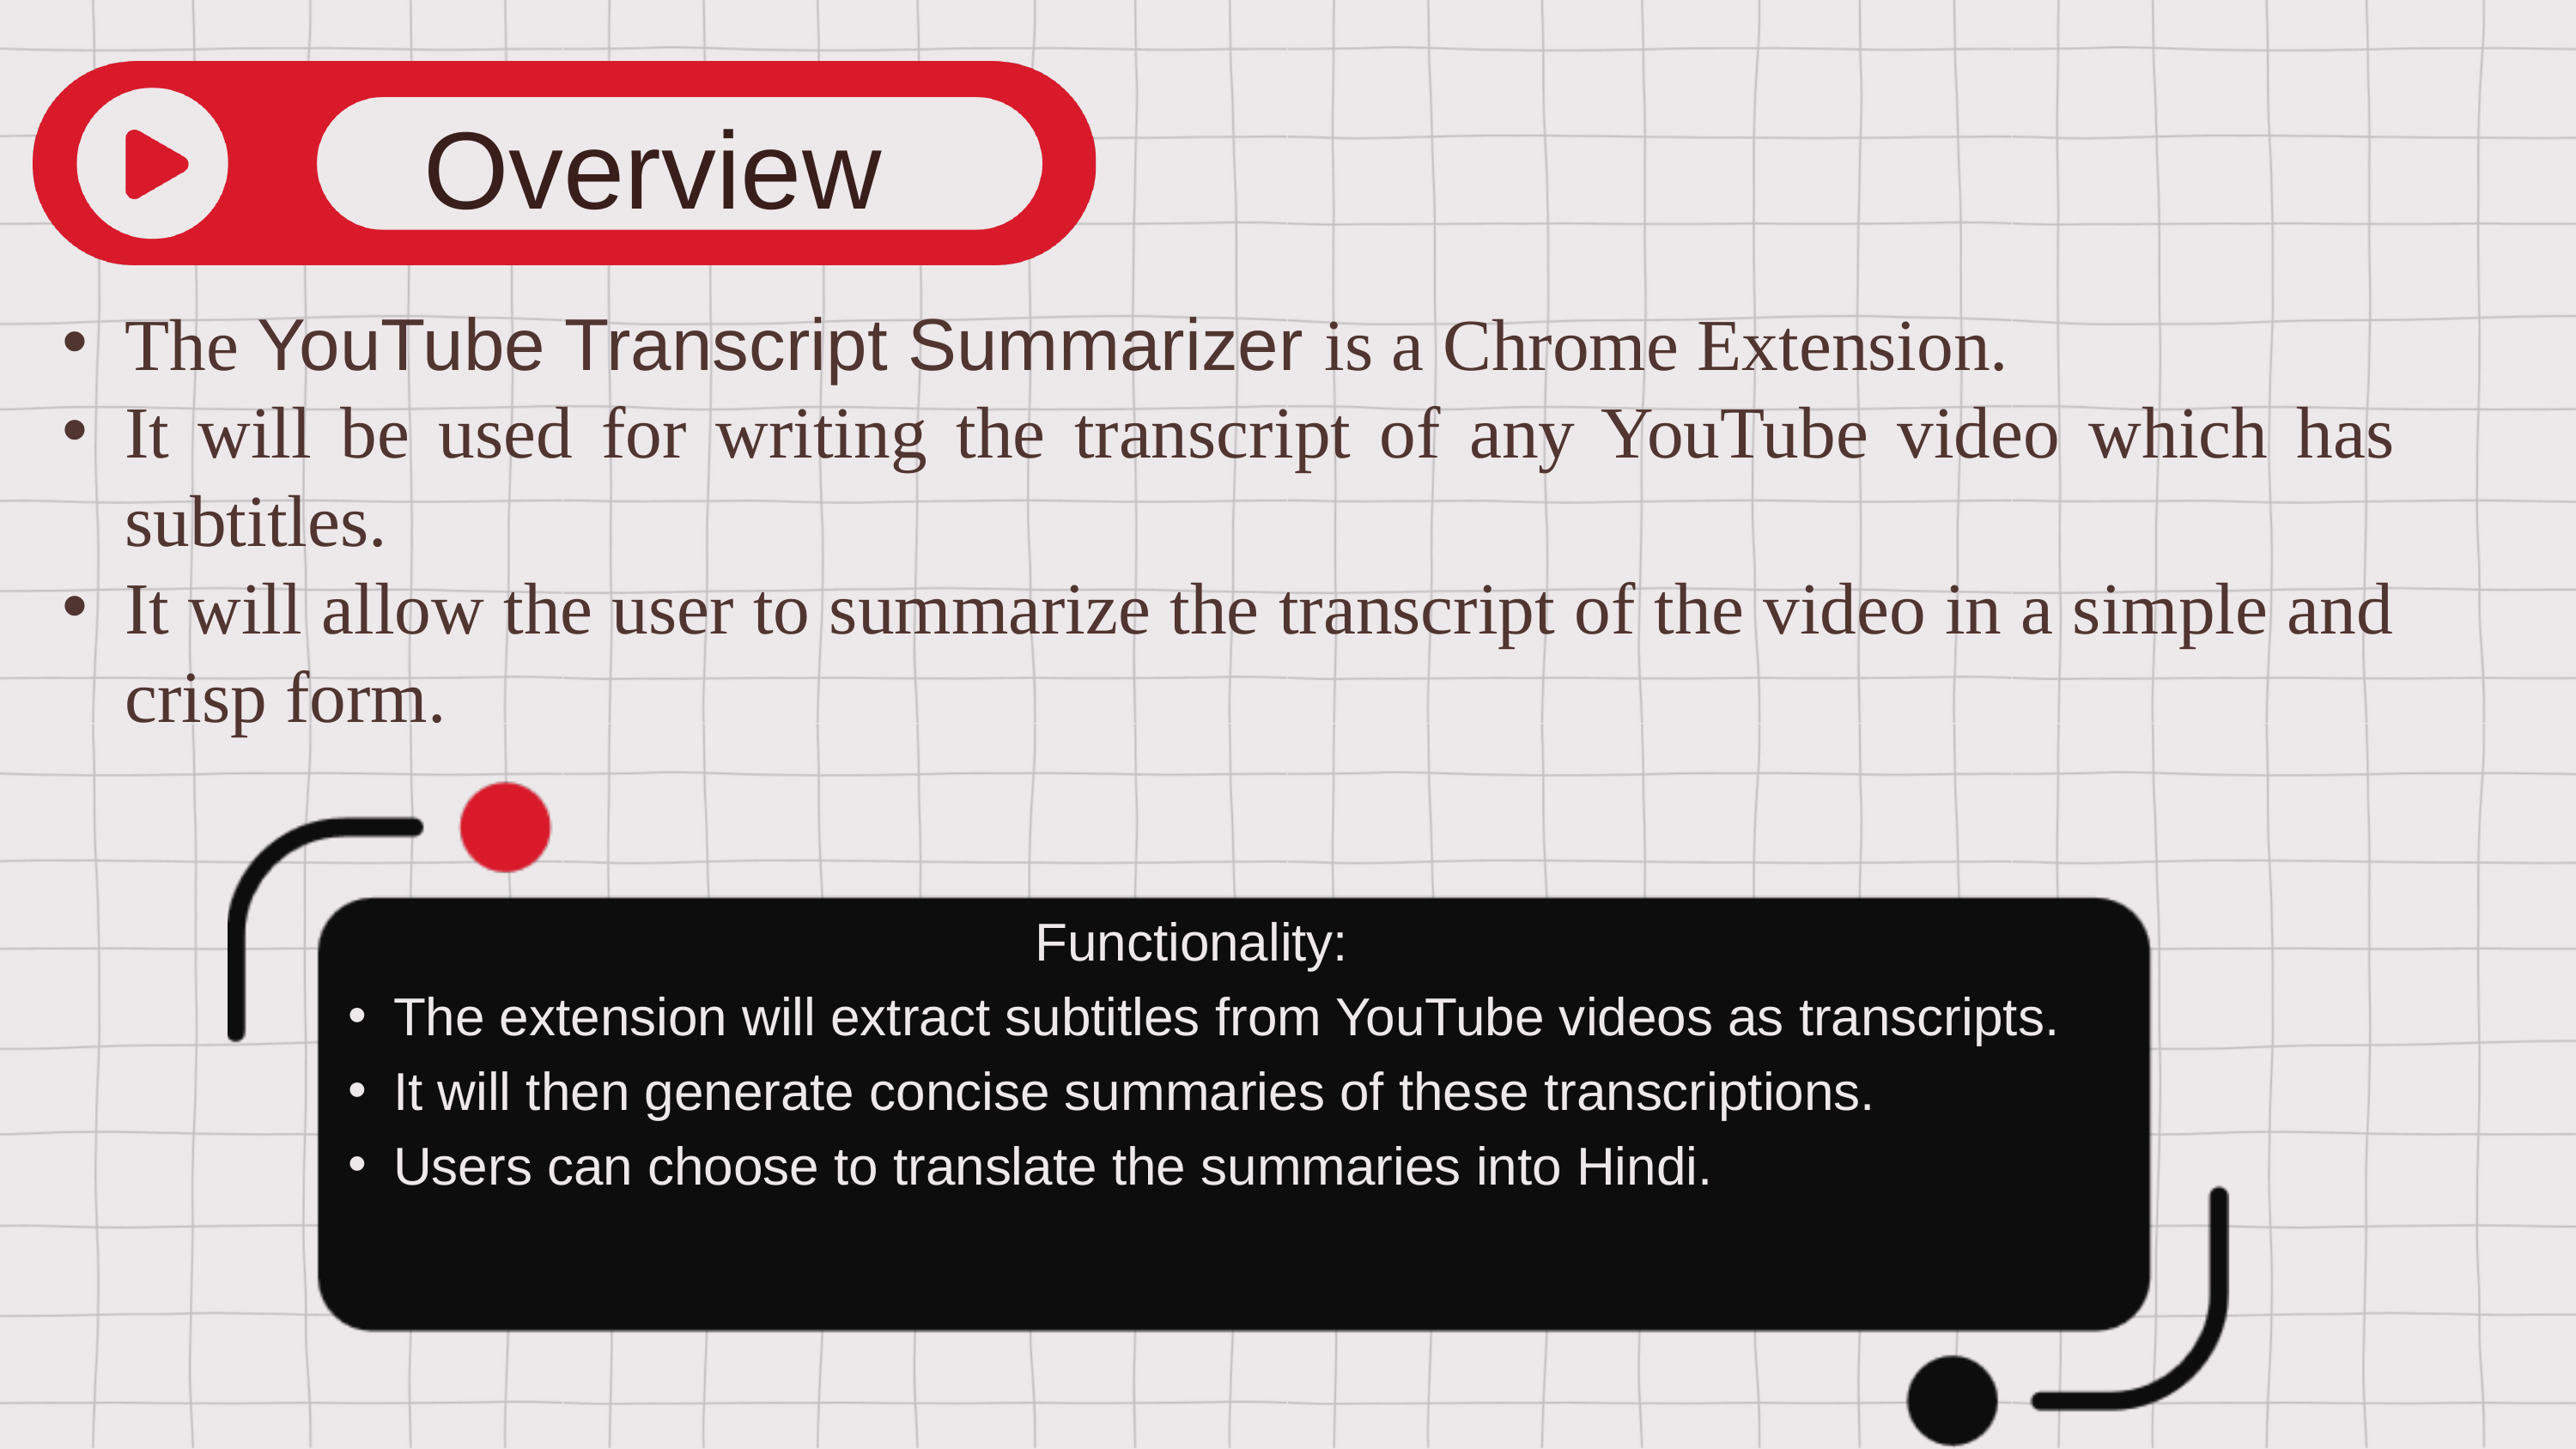

Overview
The YouTube Transcript Summarizer is a Chrome Extension.
It will be used for writing the transcript of any YouTube video which has subtitles.
It will allow the user to summarize the transcript of the video in a simple and crisp form.

Functionality:
The extension will extract subtitles from YouTube videos as transcripts.
It will then generate concise summaries of these transcriptions.
Users can choose to translate the summaries into Hindi.